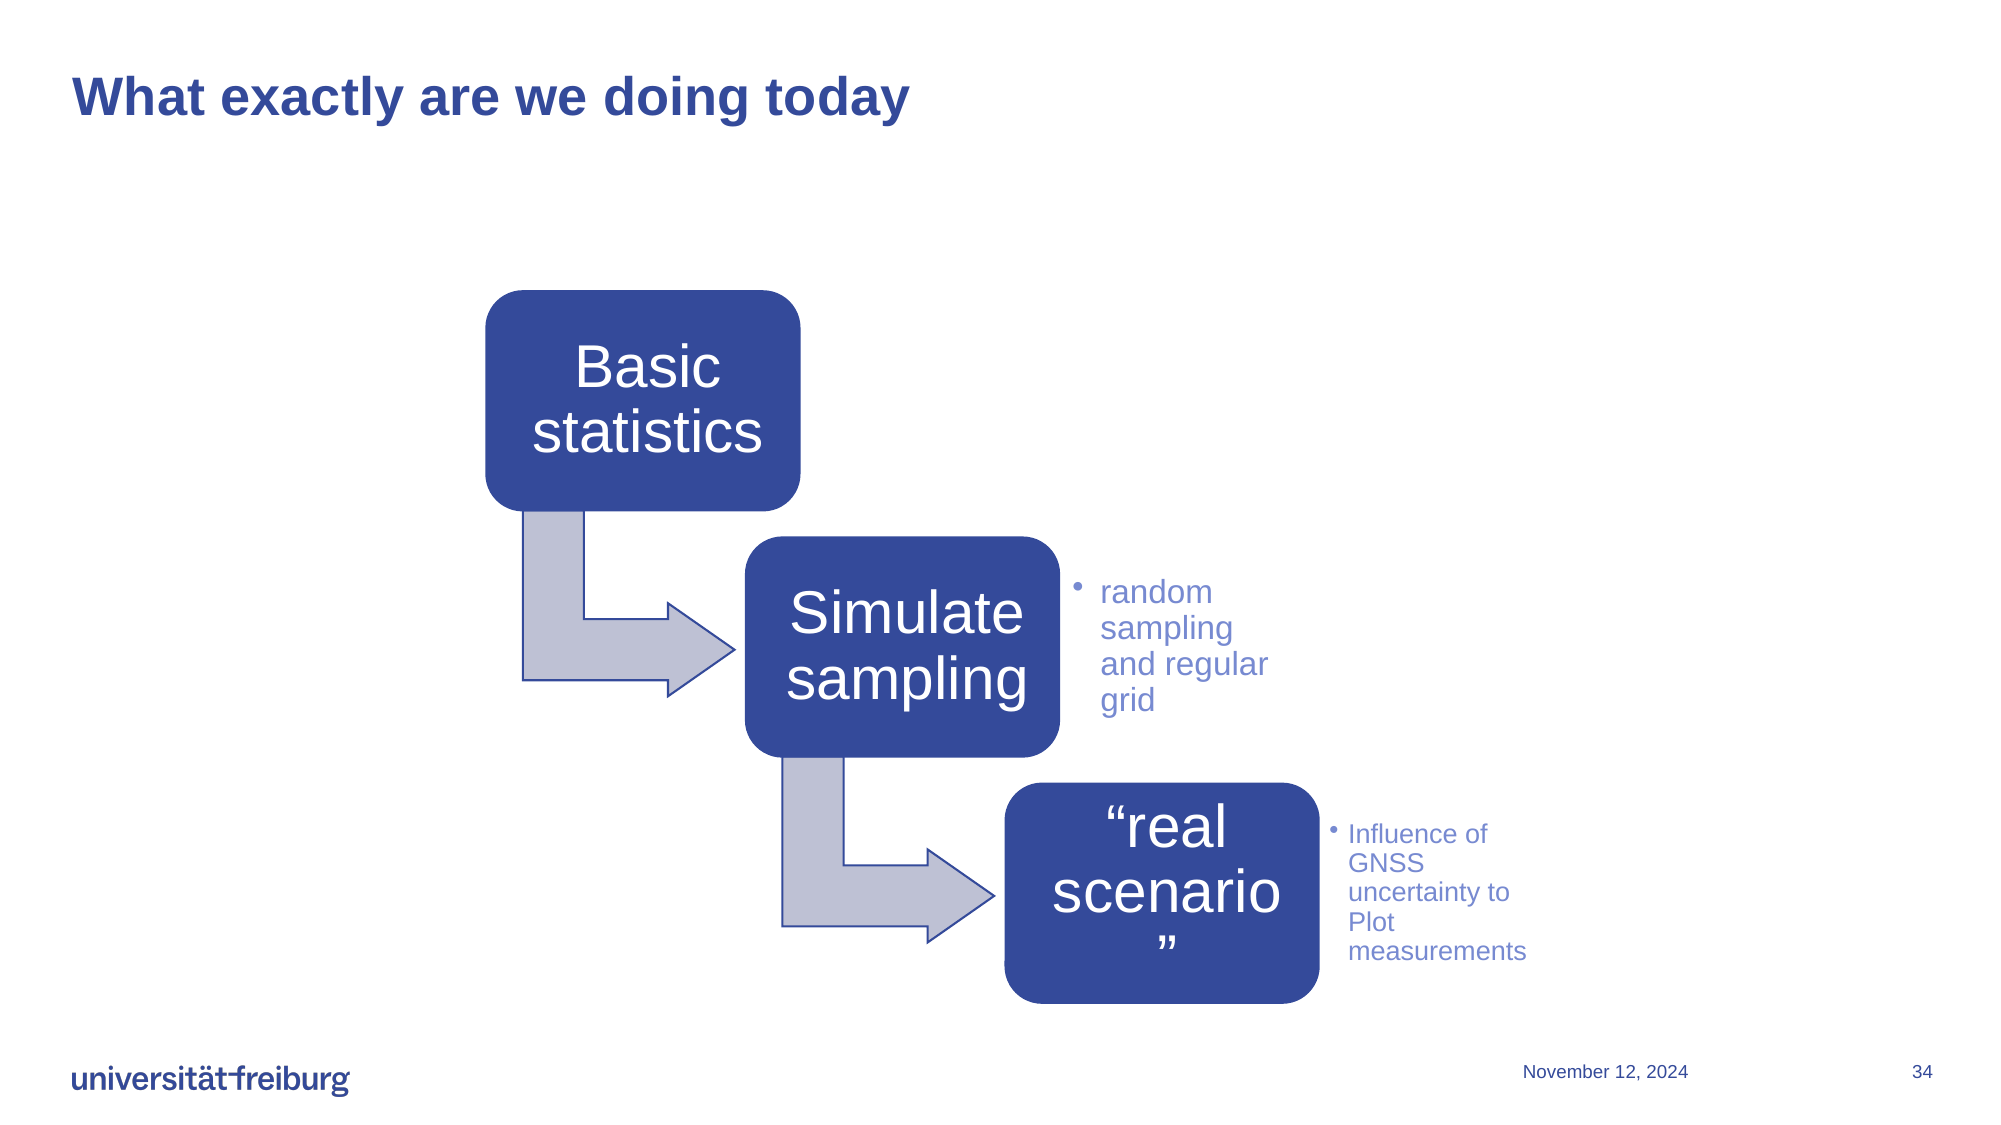

# What exactly are we doing today
Basic statistics

Simulate sampling
random sampling and regular grid
“real scenario”
Influence of GNSS uncertainty to Plot measurements
November 12, 2024
34